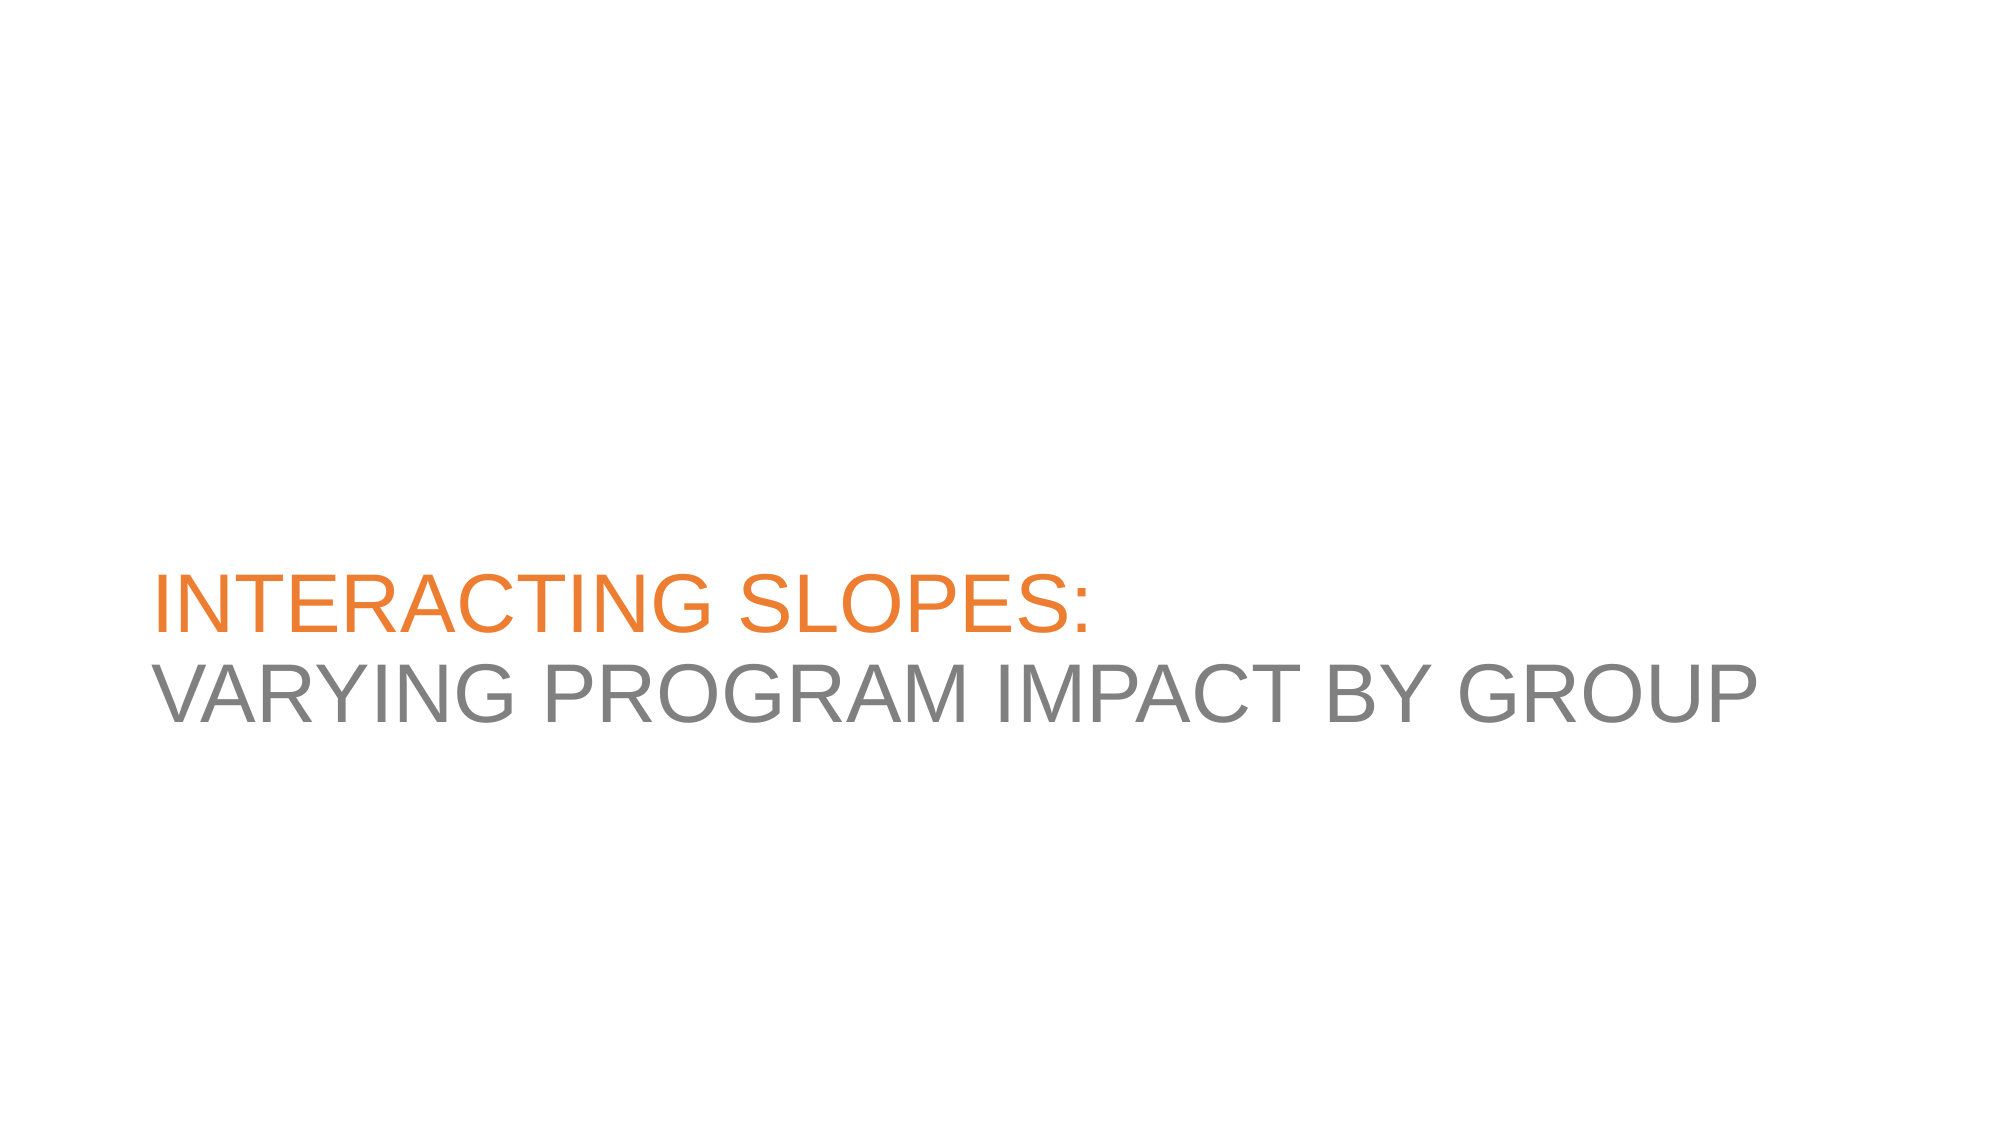

# Interacting Slopes: Varying program impact by Group